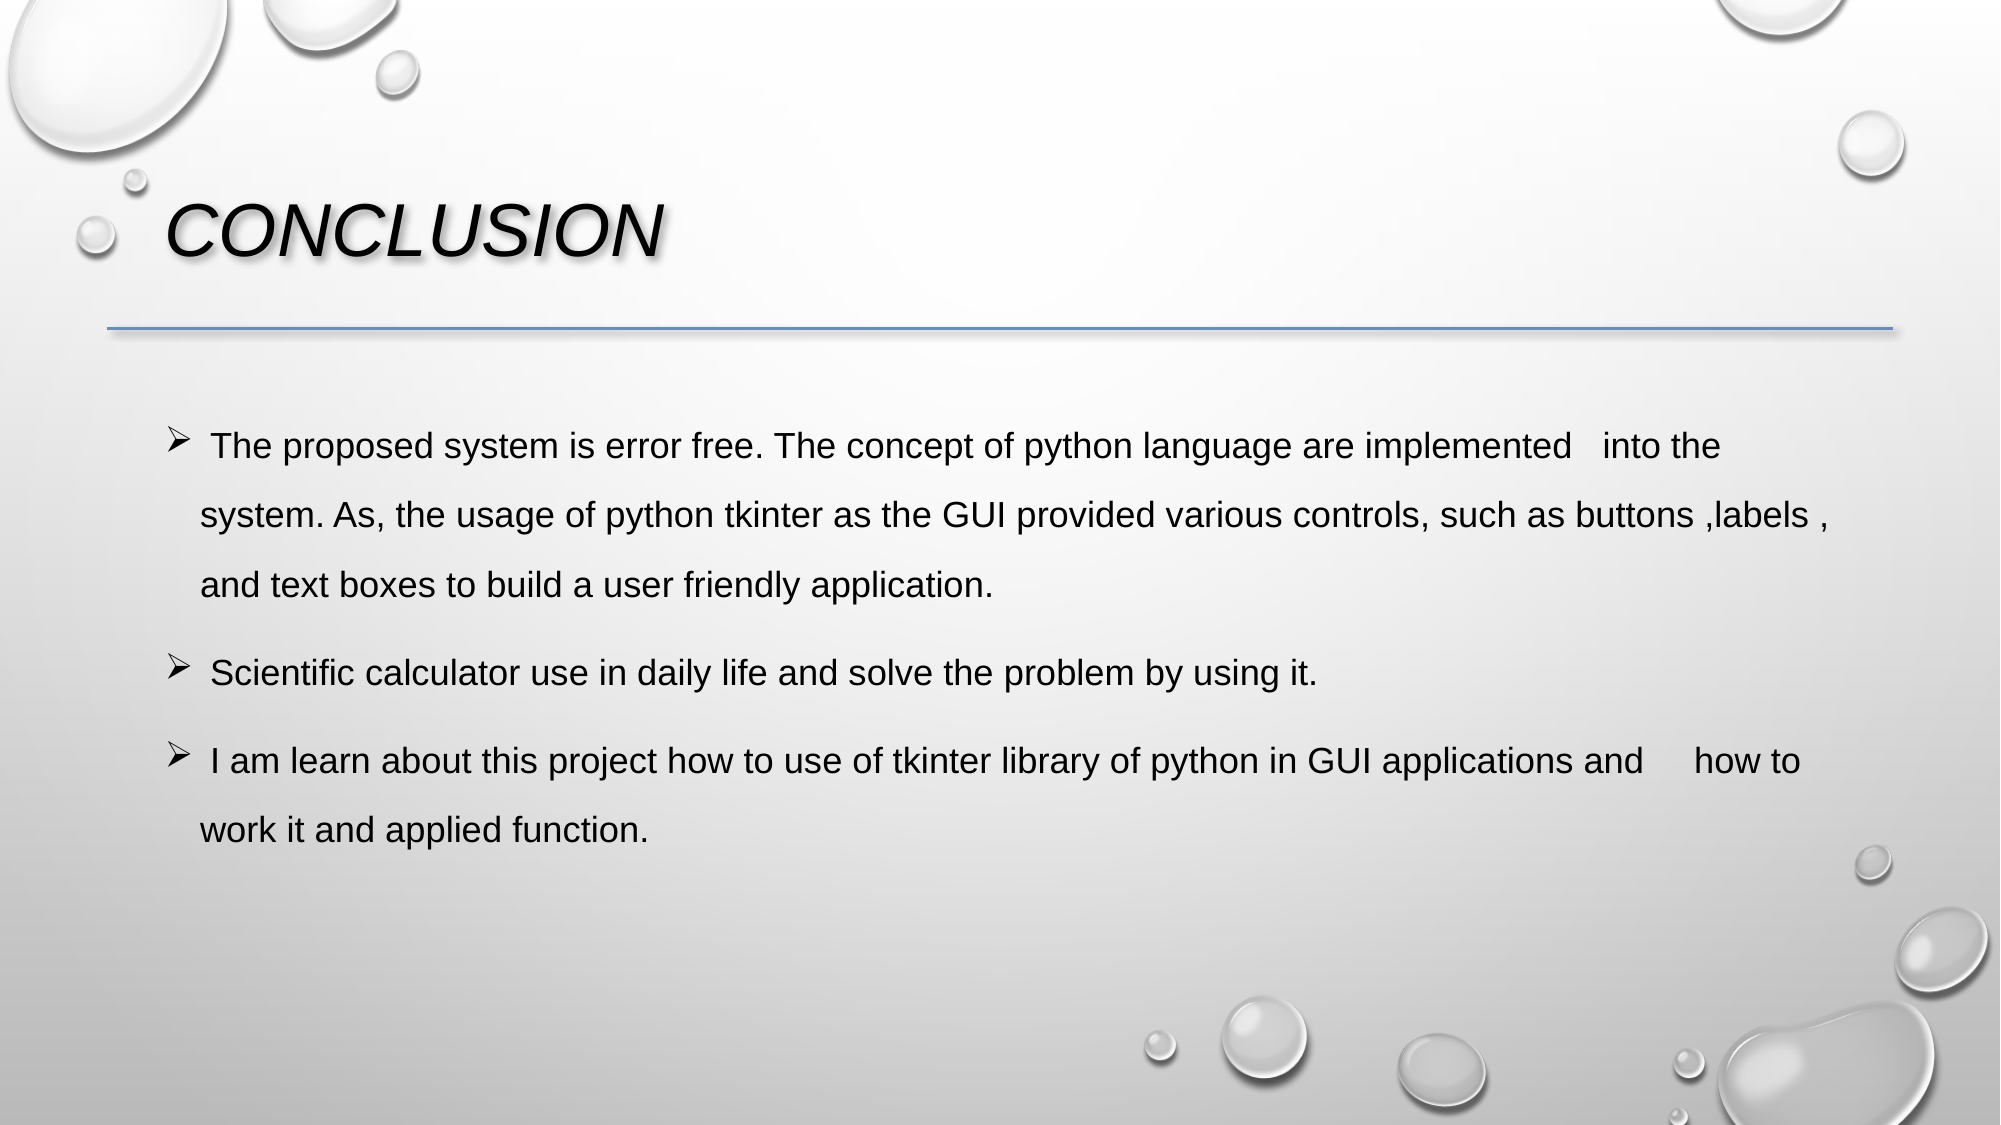

# Conclusion
 The proposed system is error free. The concept of python language are implemented   into the system. As, the usage of python tkinter as the GUI provided various controls, such as buttons ,labels , and text boxes to build a user friendly application.
 Scientific calculator use in daily life and solve the problem by using it.
 I am learn about this project how to use of tkinter library of python in GUI applications and     how to work it and applied function.